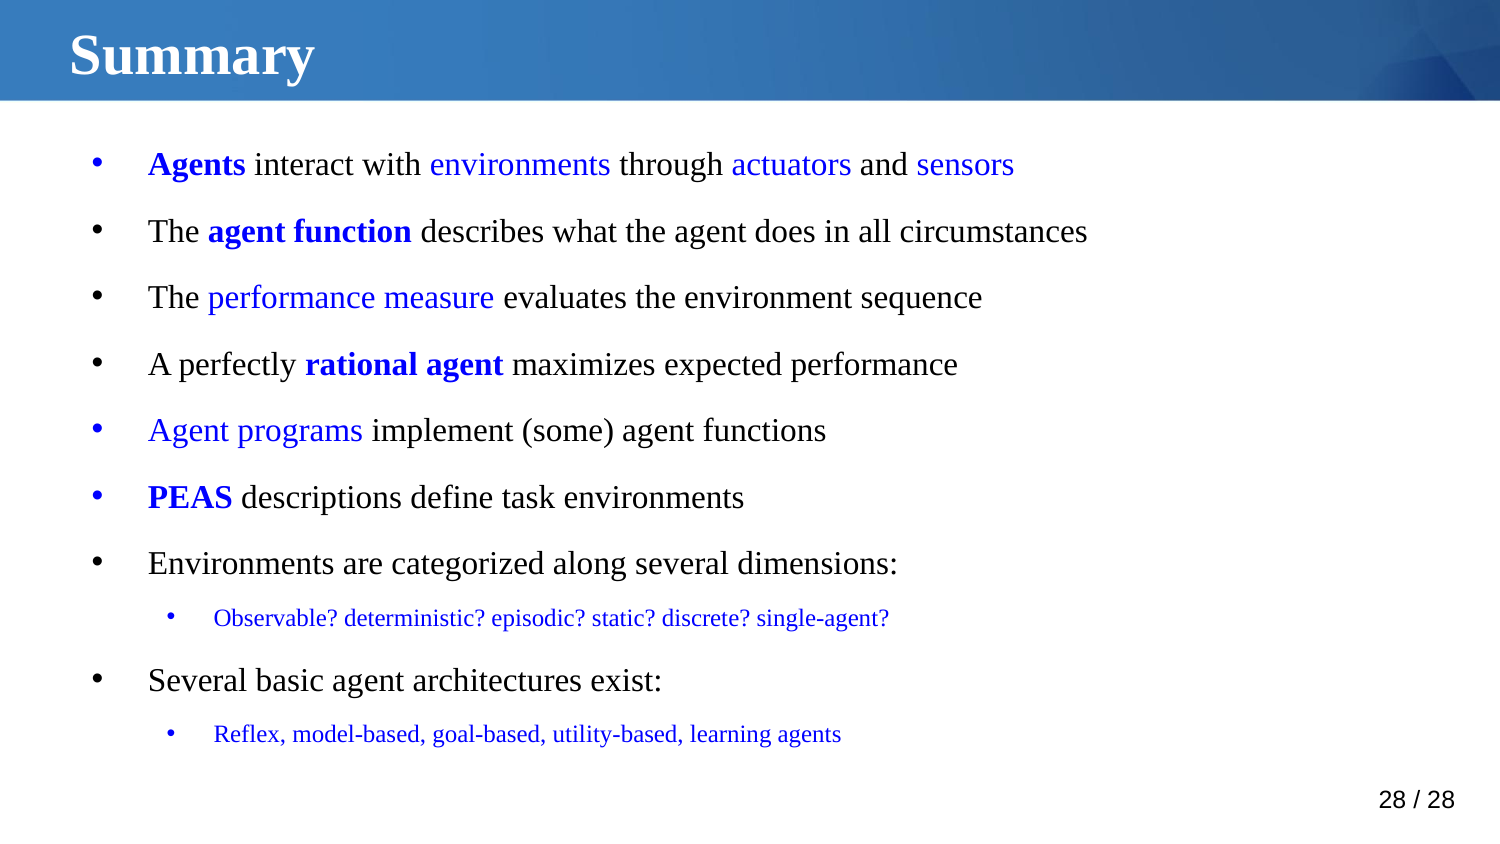

Summary
Agents interact with environments through actuators and sensors
The agent function describes what the agent does in all circumstances
The performance measure evaluates the environment sequence
A perfectly rational agent maximizes expected performance
Agent programs implement (some) agent functions
PEAS descriptions define task environments
Environments are categorized along several dimensions:
Observable? deterministic? episodic? static? discrete? single-agent?
Several basic agent architectures exist:
Reflex, model-based, goal-based, utility-based, learning agents